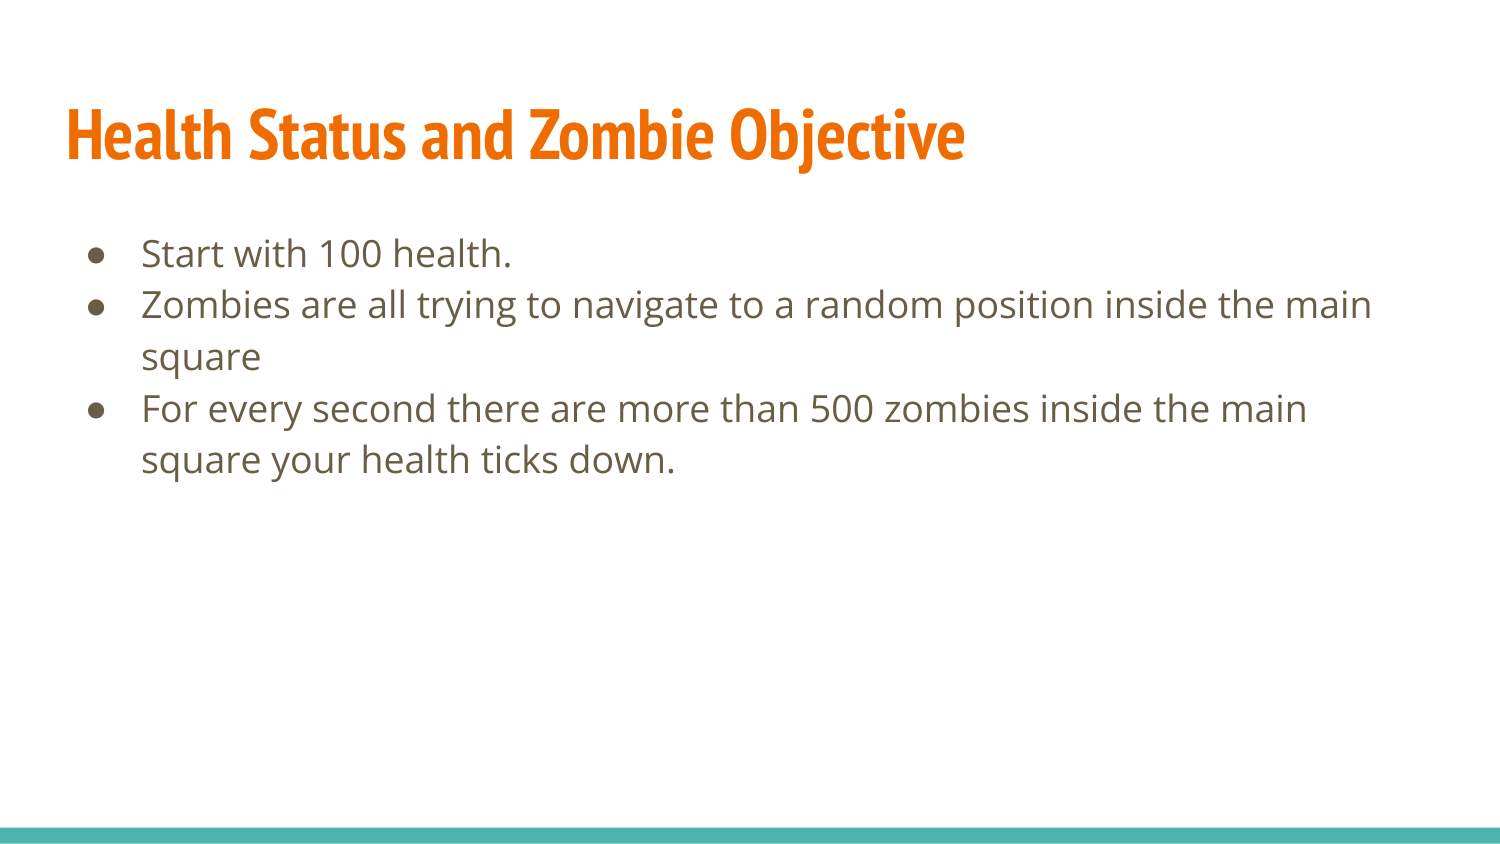

# Health Status and Zombie Objective
Start with 100 health.
Zombies are all trying to navigate to a random position inside the main square
For every second there are more than 500 zombies inside the main square your health ticks down.